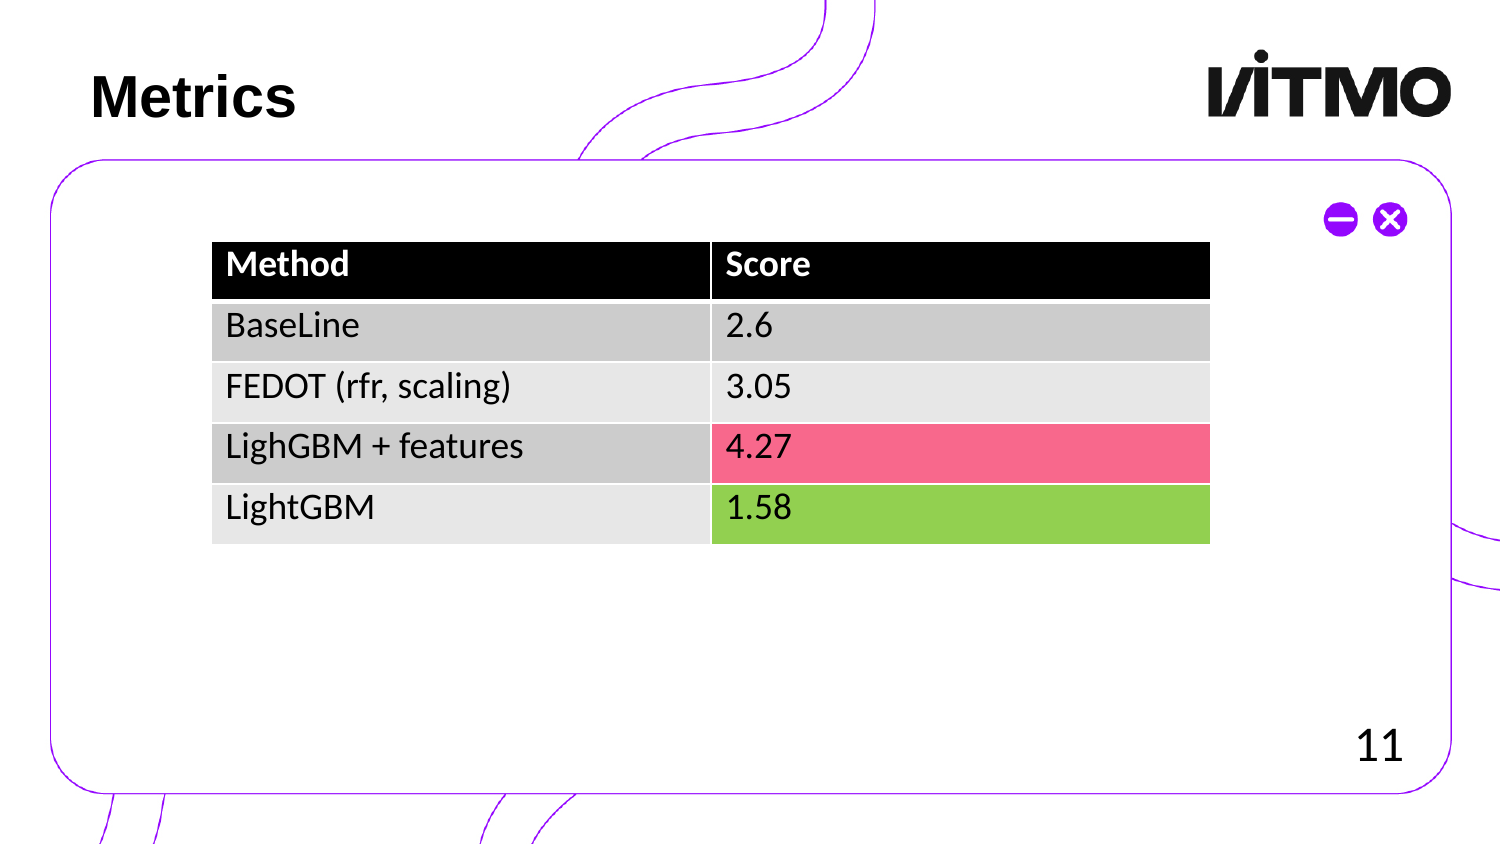

# Metrics
| Method | Score |
| --- | --- |
| BaseLine | 2.6 |
| FEDOT (rfr, scaling) | 3.05 |
| LighGBM + features | 4.27 |
| LightGBM | 1.58 |
11